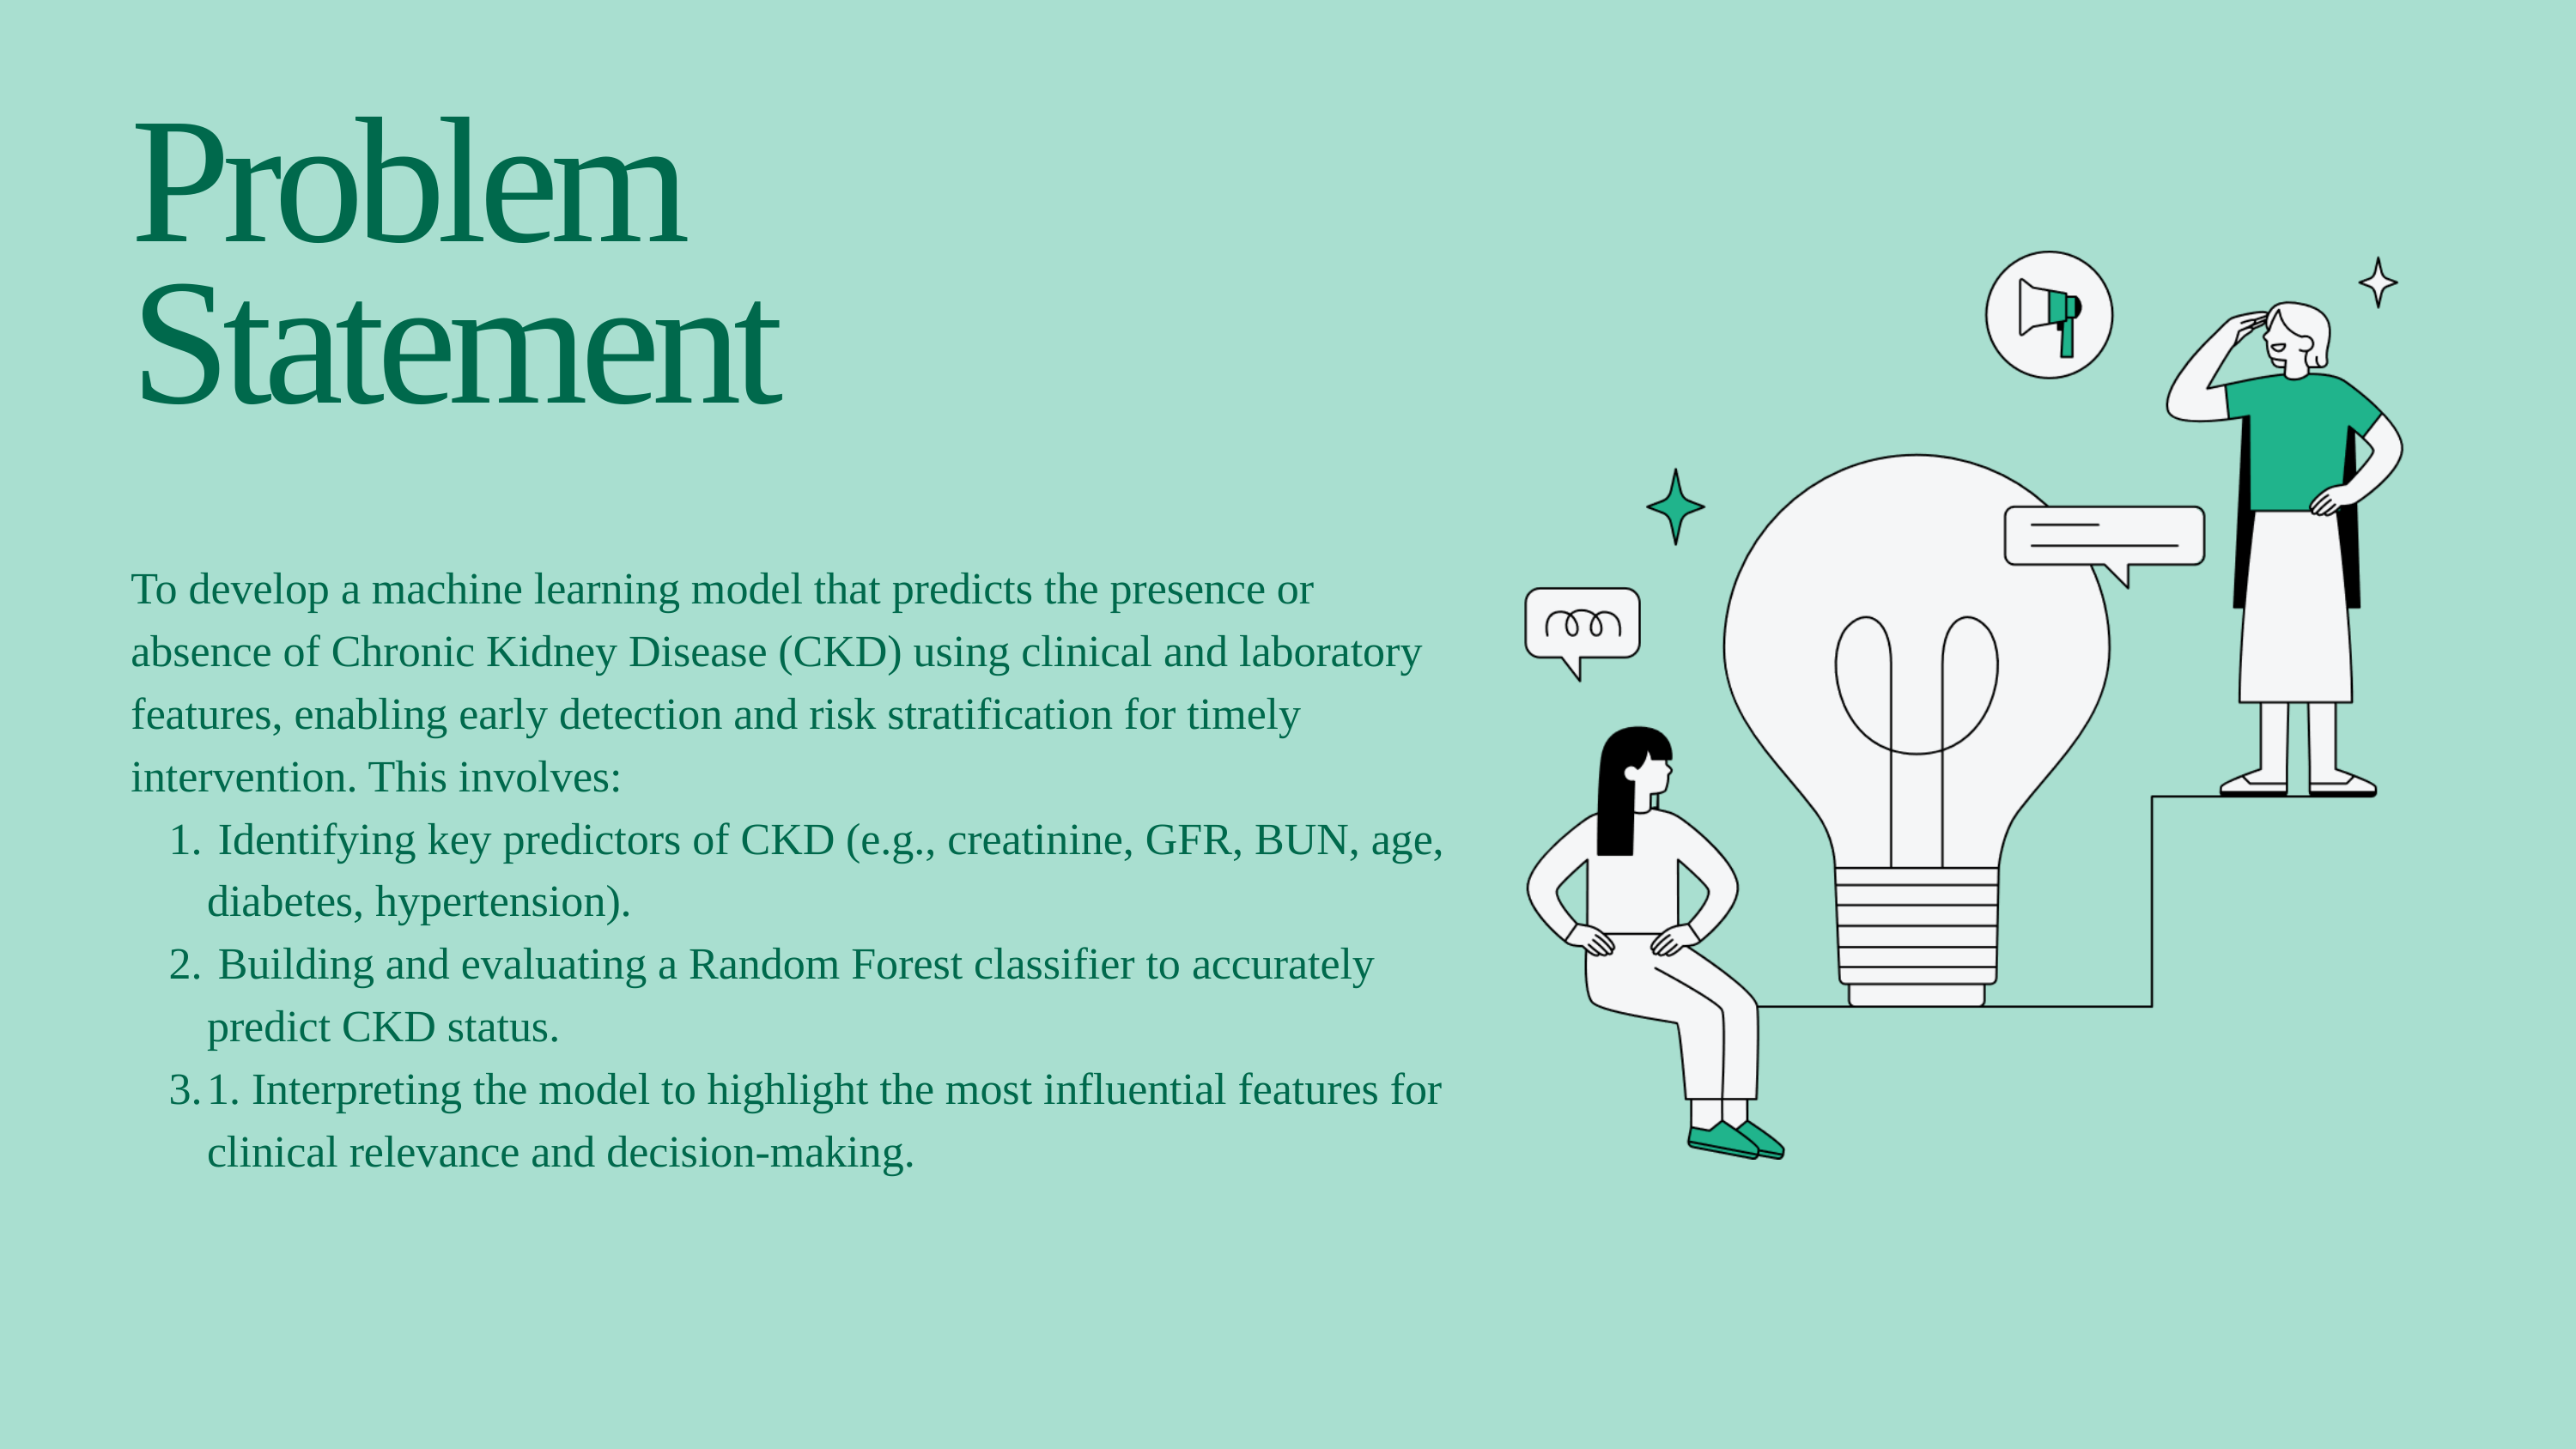

Problem
Statement

To develop a machine learning model that predicts the presence or absence of Chronic Kidney Disease (CKD) using clinical and laboratory features, enabling early detection and risk stratification for timely intervention. This involves:
 Identifying key predictors of CKD (e.g., creatinine, GFR, BUN, age, diabetes, hypertension).
 Building and evaluating a Random Forest classifier to accurately predict CKD status.
1. Interpreting the model to highlight the most influential features for clinical relevance and decision-making.